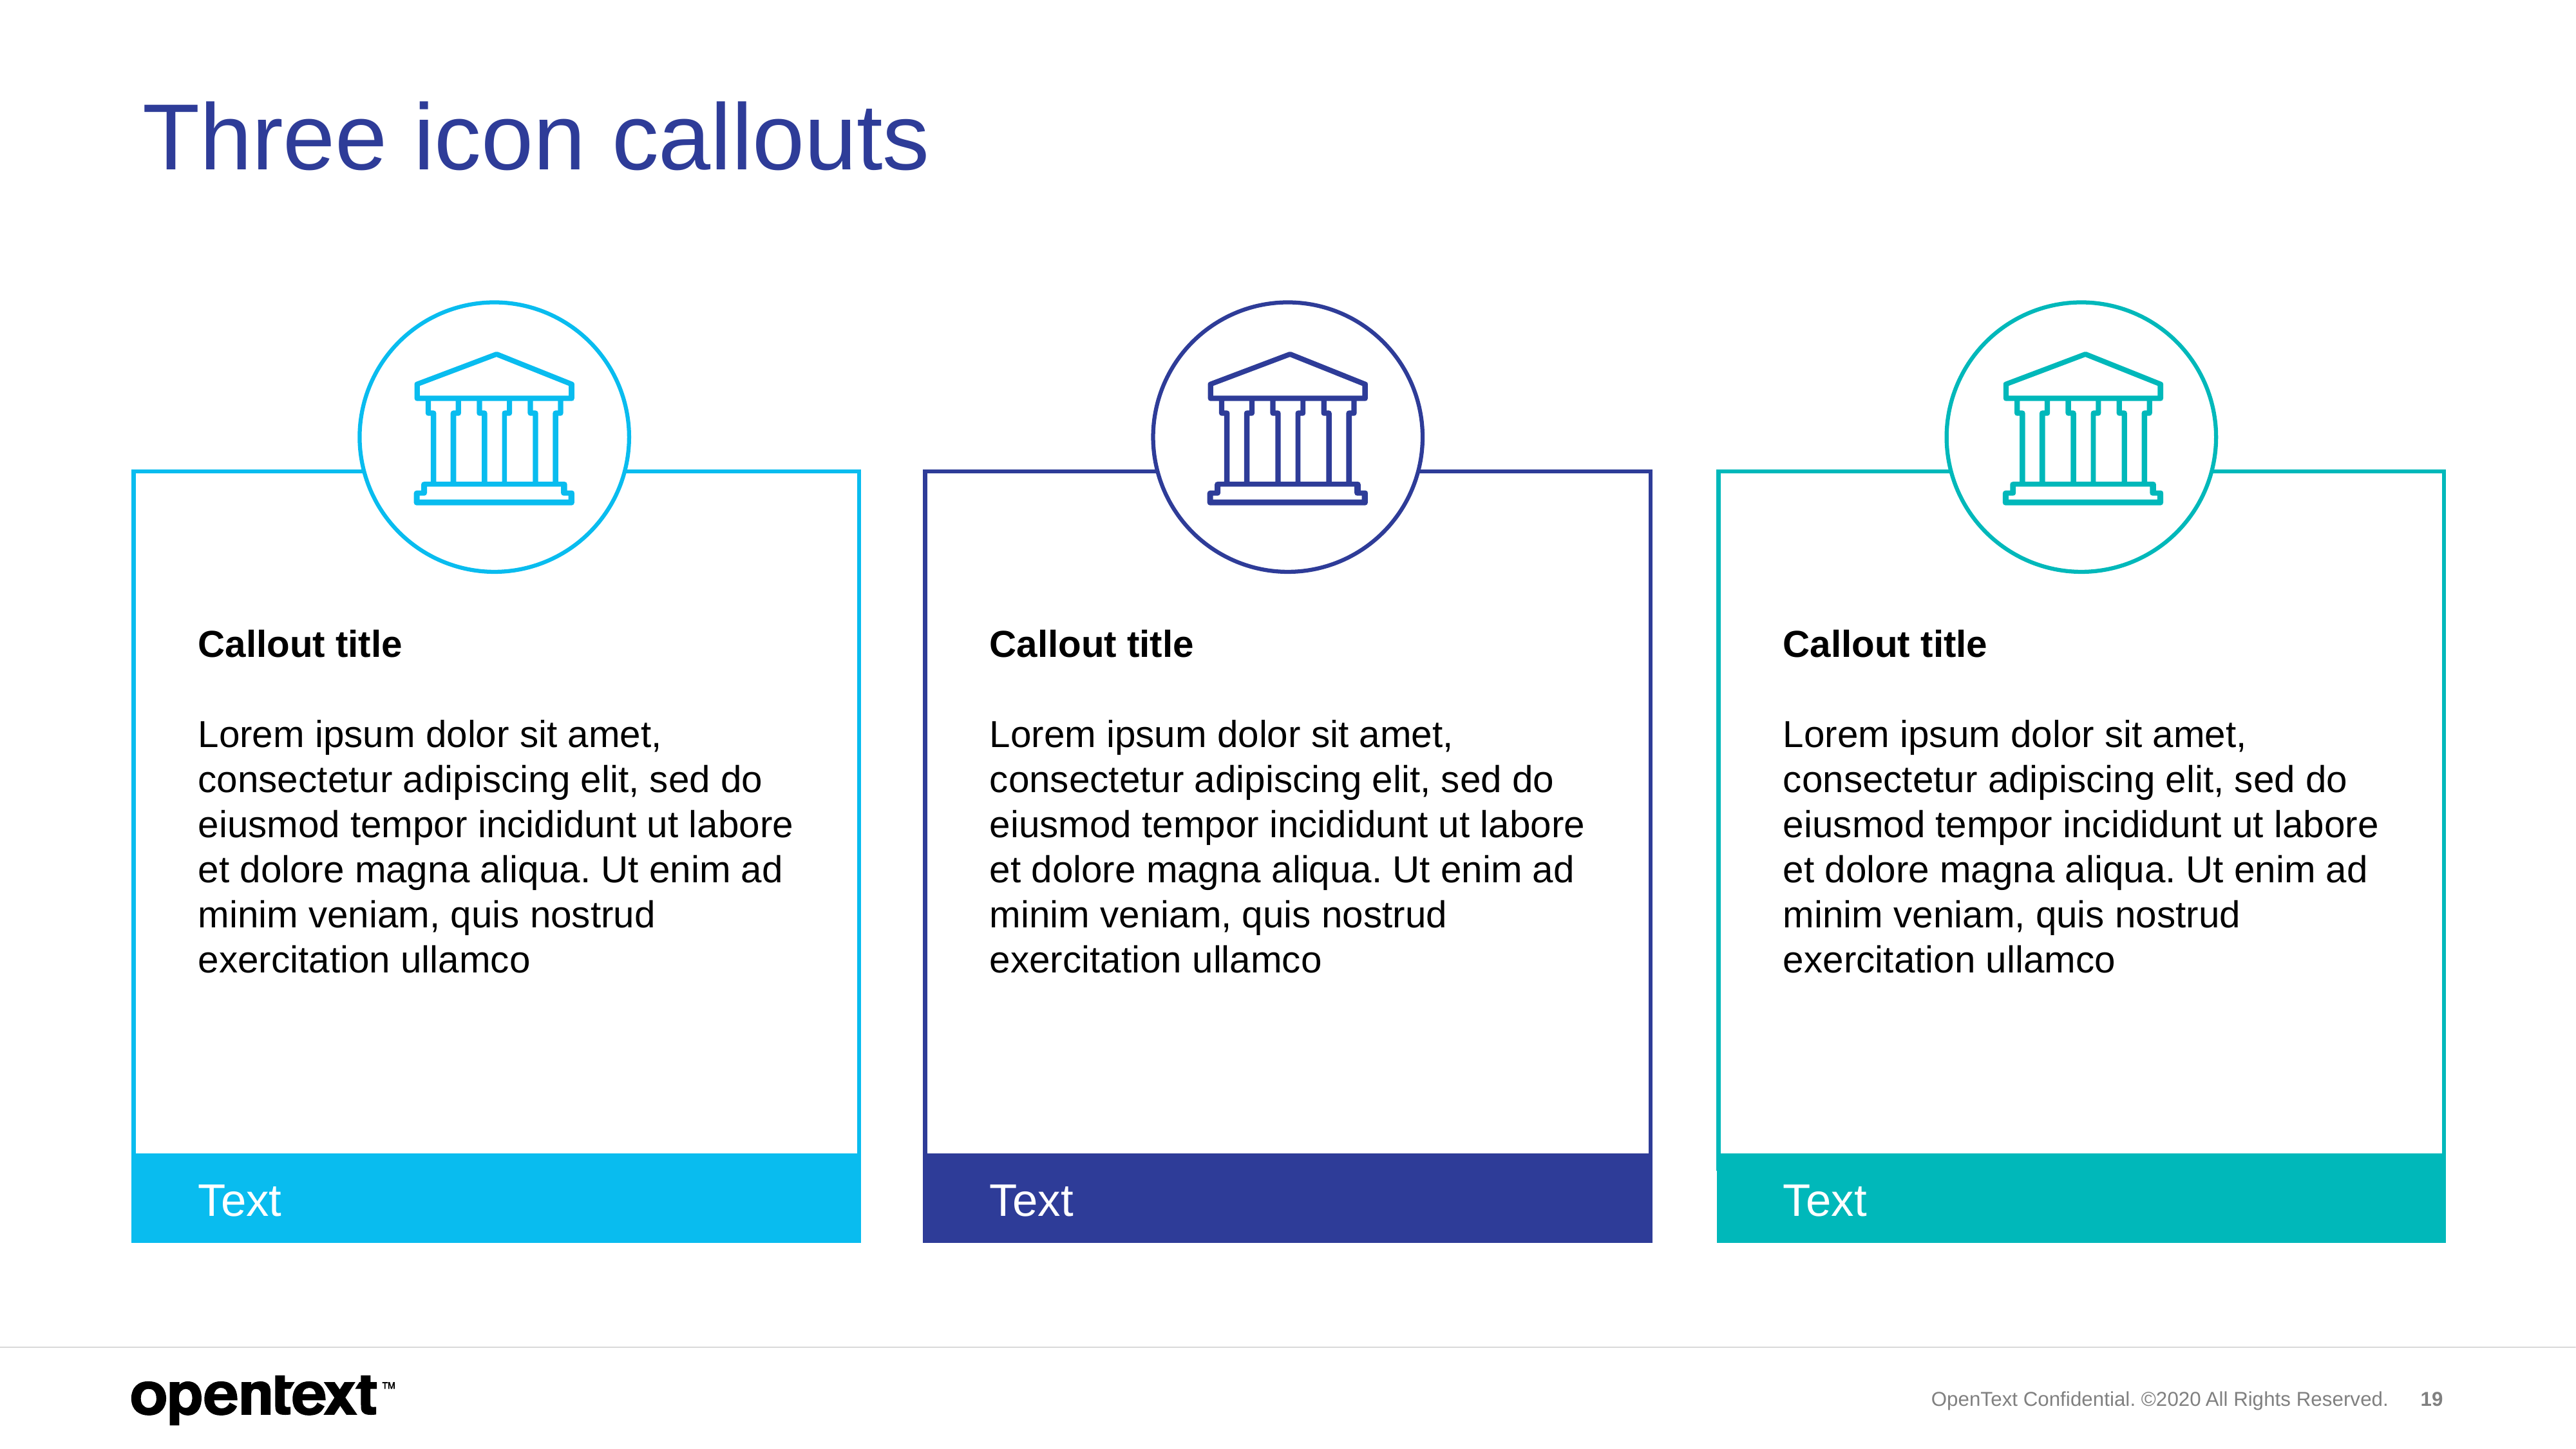

# Three icon callouts

Callout title

Lorem ipsum dolor sit amet, consectetur adipiscing elit, sed do eiusmod tempor incididunt ut labore et dolore magna aliqua. Ut enim ad minim veniam, quis nostrud exercitation ullamco
Text
Callout title

Lorem ipsum dolor sit amet, consectetur adipiscing elit, sed do eiusmod tempor incididunt ut labore et dolore magna aliqua. Ut enim ad minim veniam, quis nostrud exercitation ullamco
Text
Callout title

Lorem ipsum dolor sit amet, consectetur adipiscing elit, sed do eiusmod tempor incididunt ut labore et dolore magna aliqua. Ut enim ad minim veniam, quis nostrud exercitation ullamco
Text